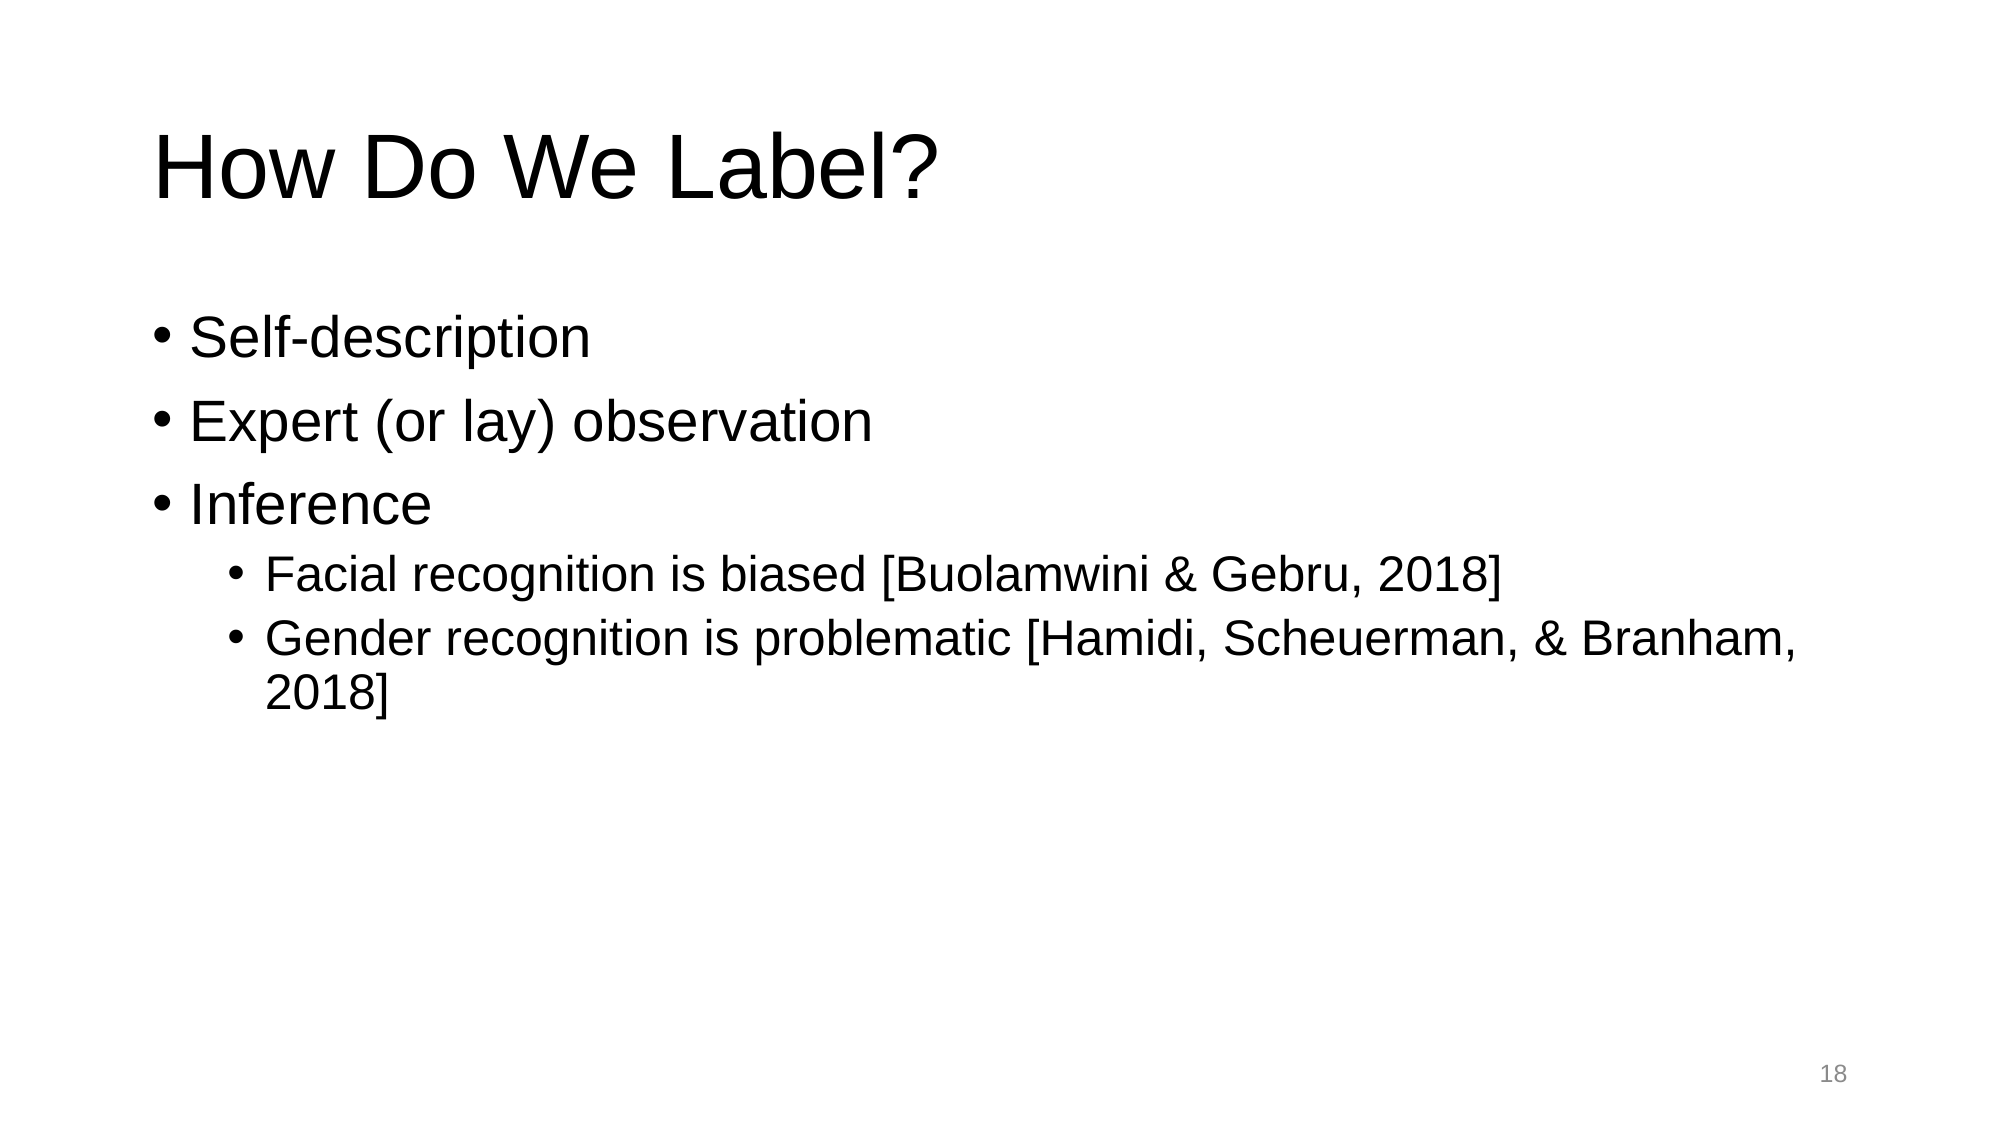

# How Do We Label?
Self-description
Expert (or lay) observation
Inference
Facial recognition is biased [Buolamwini & Gebru, 2018]
Gender recognition is problematic [Hamidi, Scheuerman, & Branham, 2018]
18